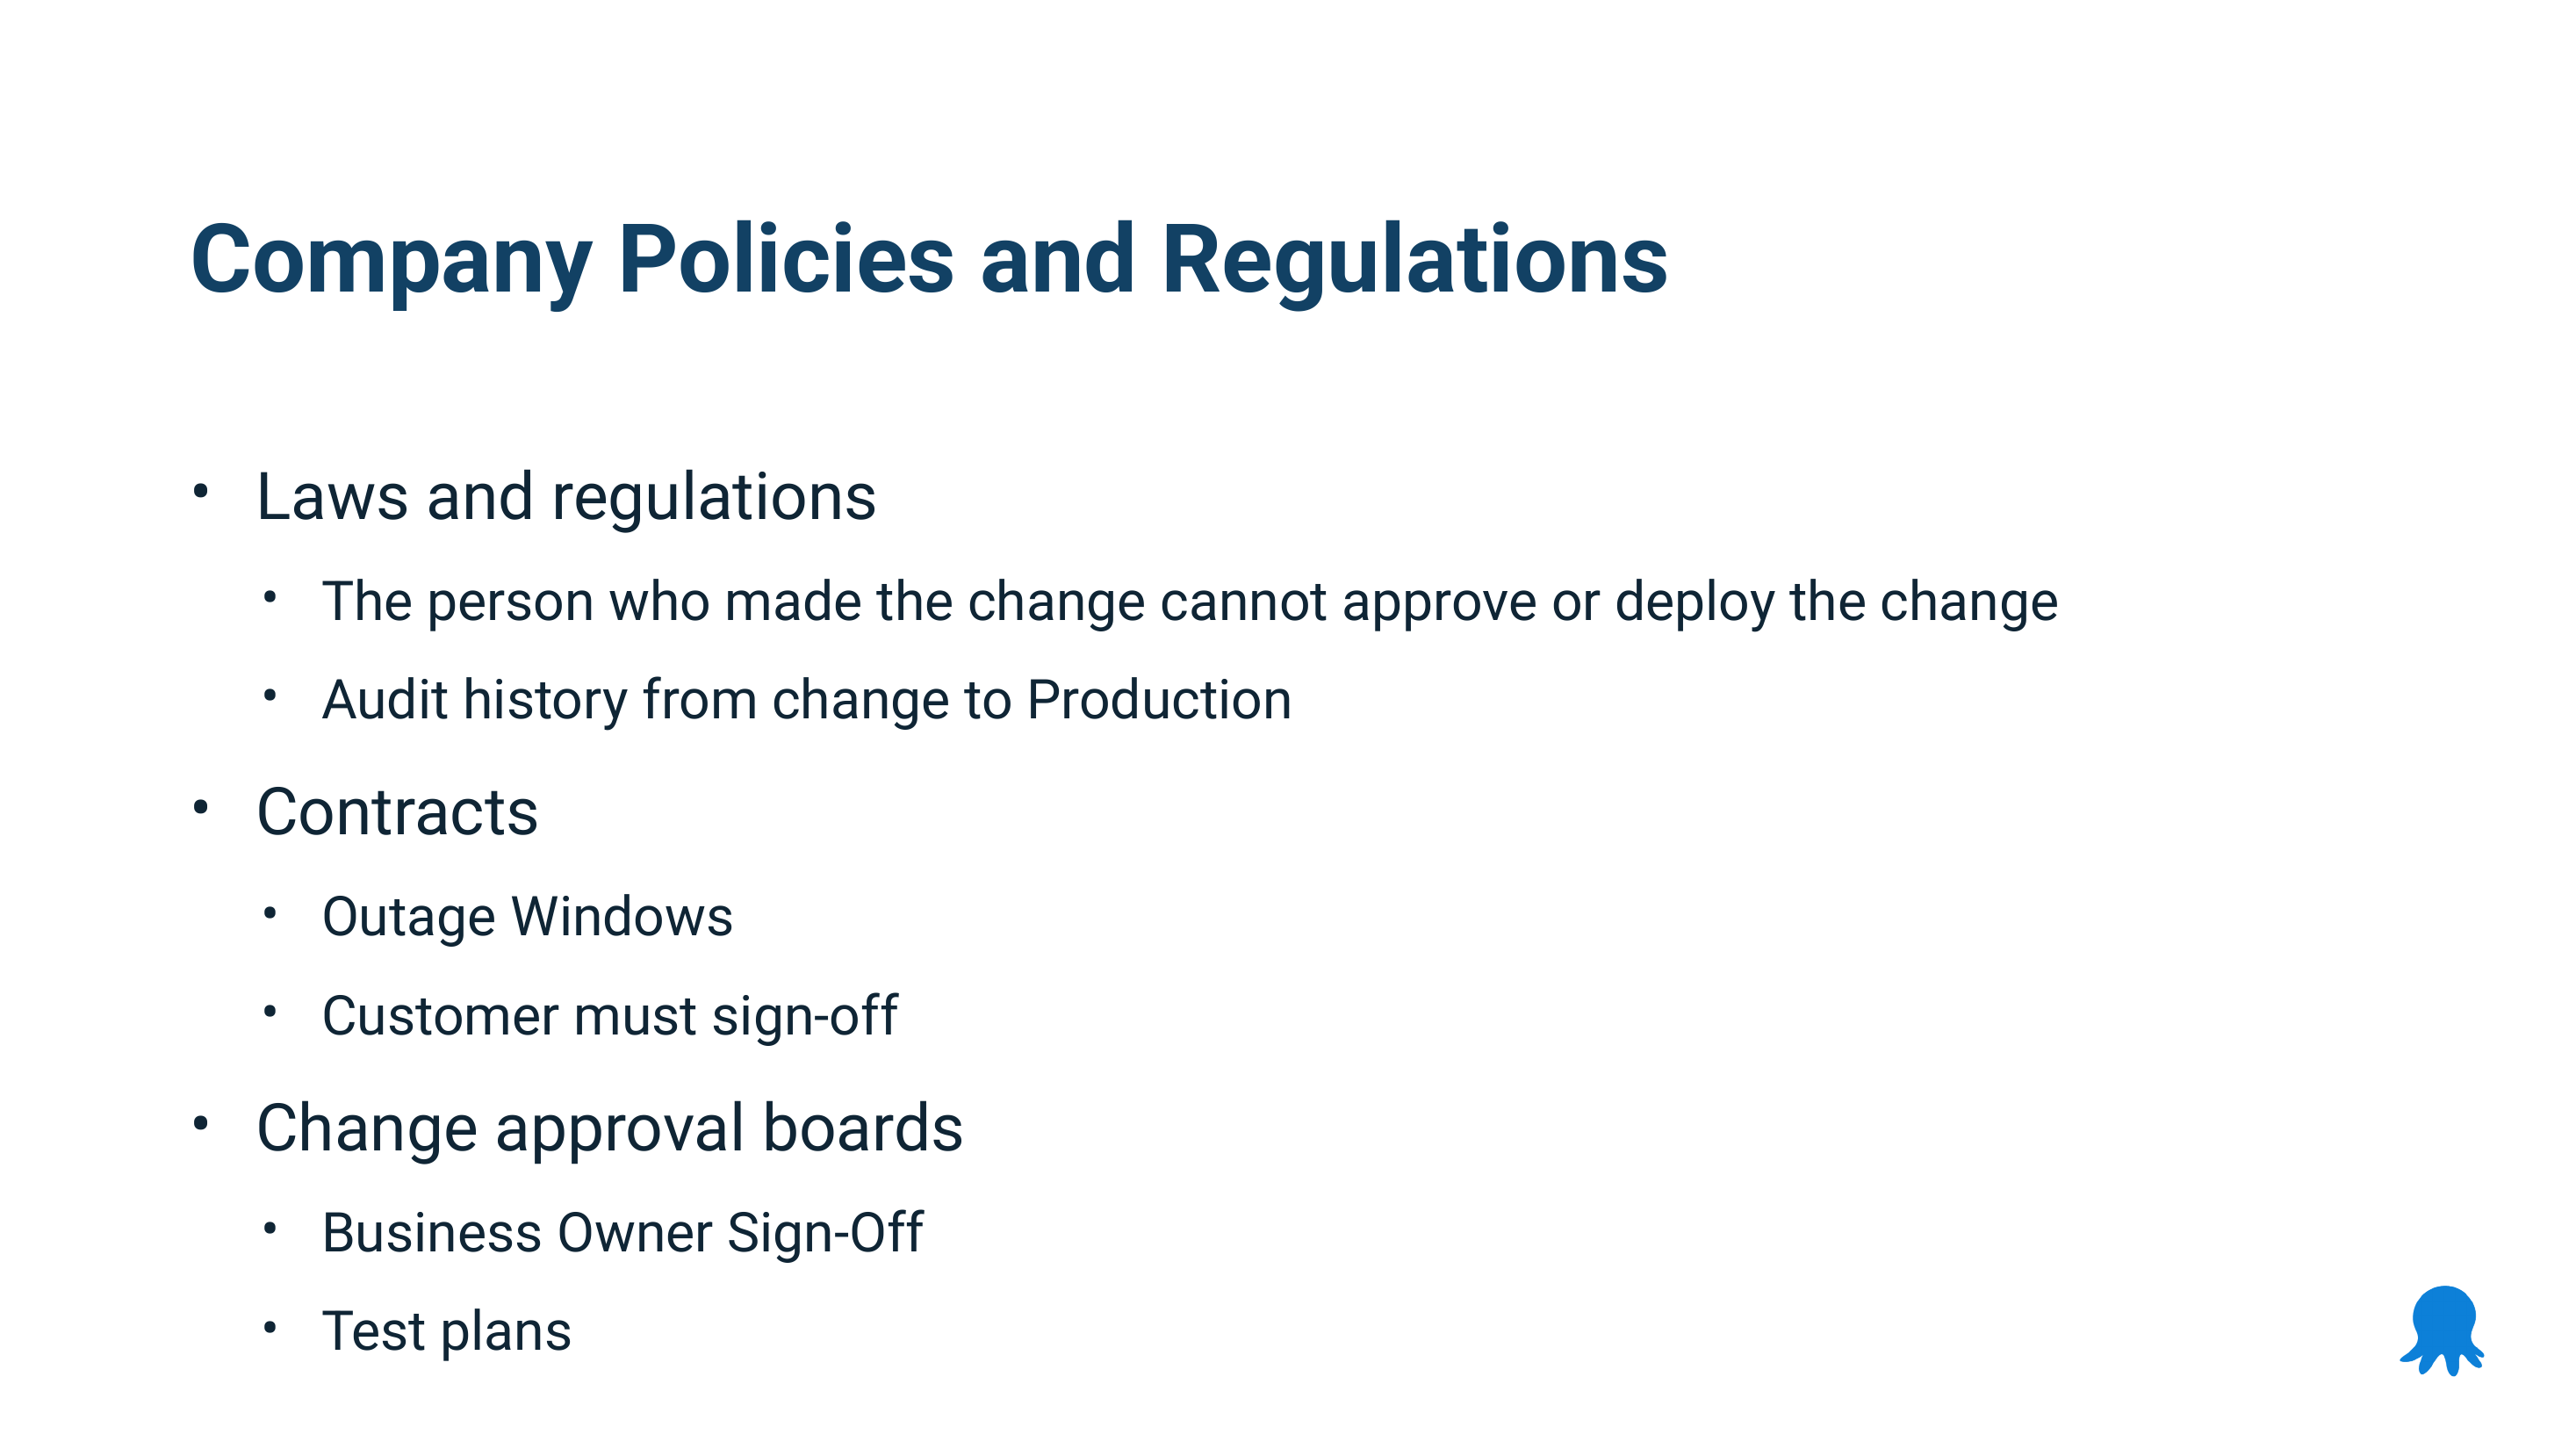

Company Policies and Regulations
Laws and regulations
The person who made the change cannot approve or deploy the change
Audit history from change to Production
Contracts
Outage Windows
Customer must sign-off
Change approval boards
Business Owner Sign-Off
Test plans